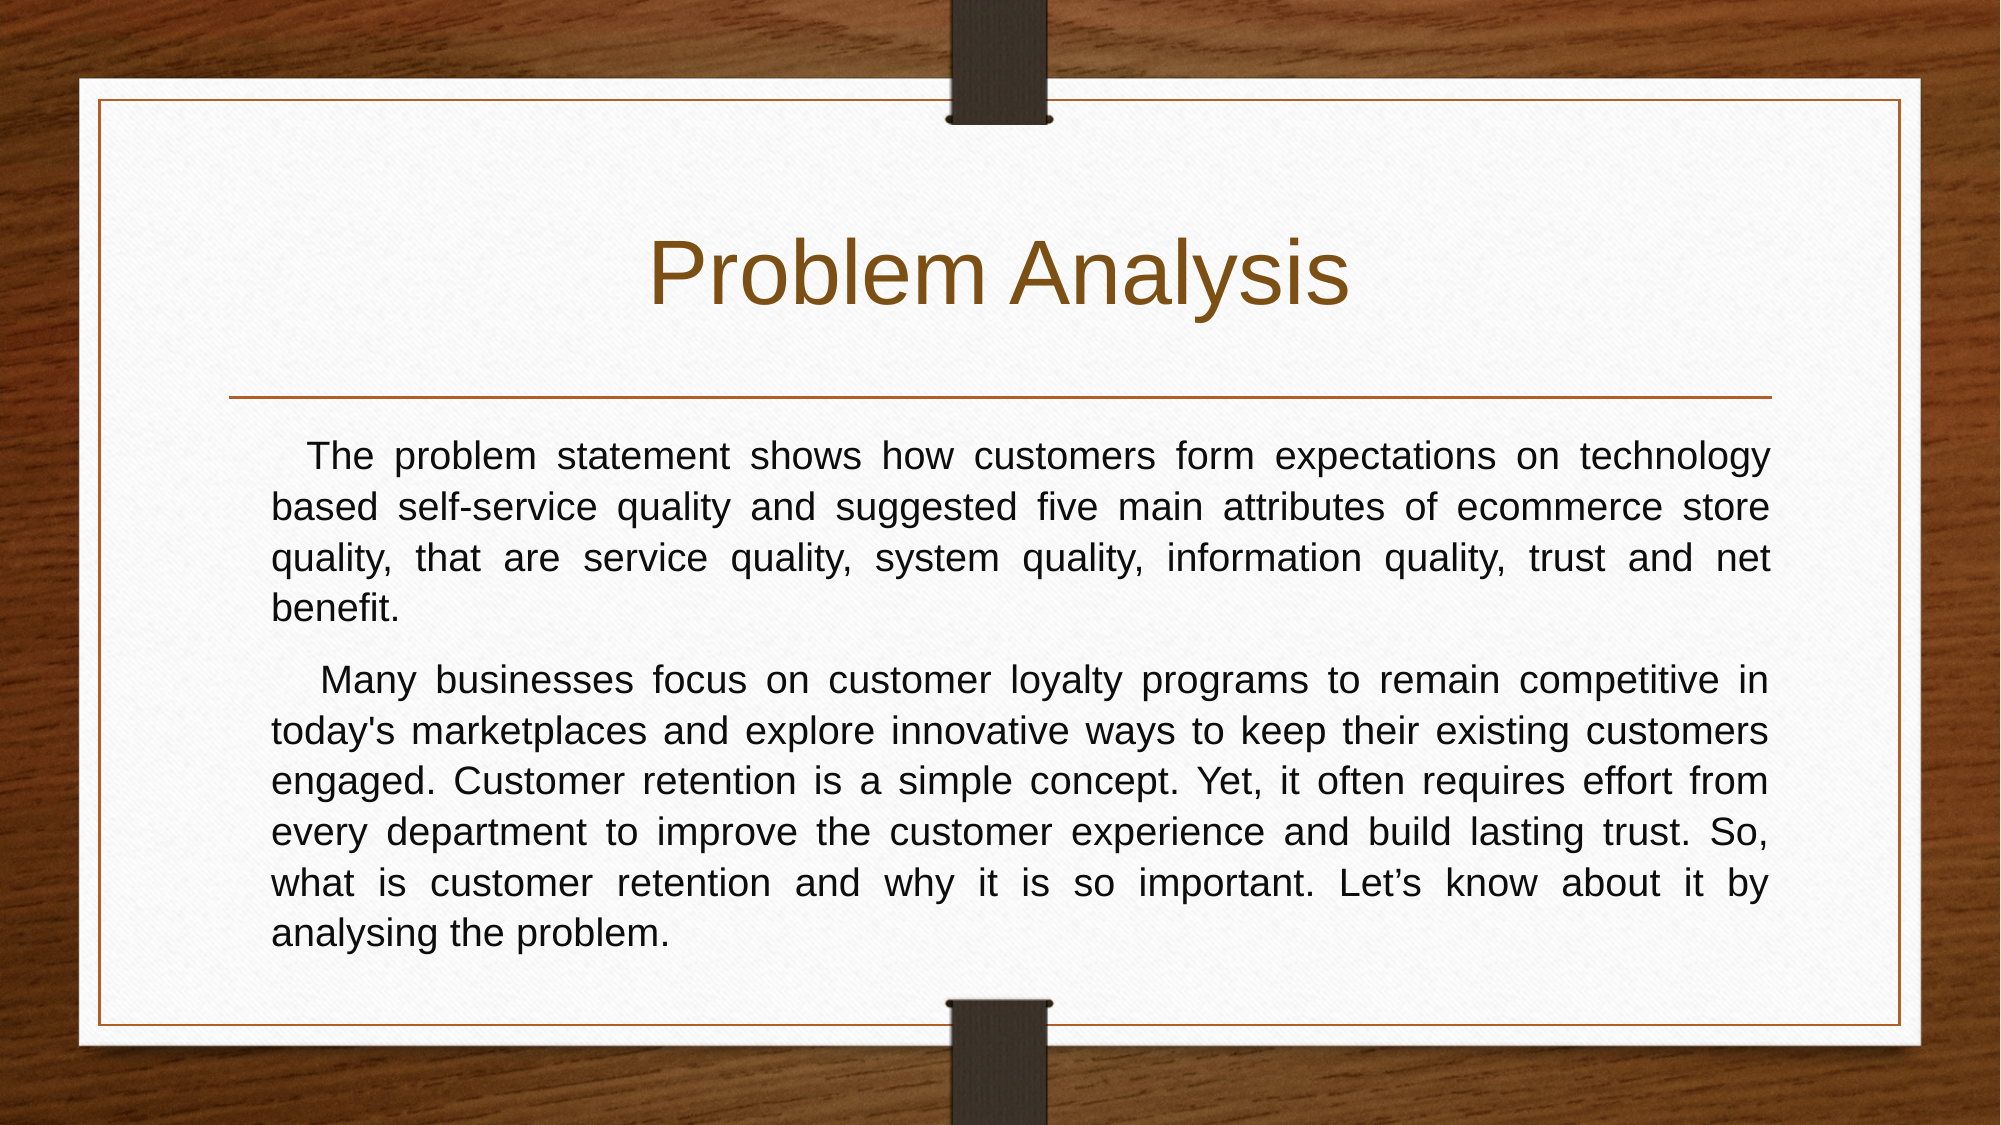

# Problem Analysis
    The problem statement shows how customers form expectations on technology based self-service quality and suggested five main attributes of ecommerce store quality, that are service quality, system quality, information quality, trust and net benefit.
     Many businesses focus on customer loyalty programs to remain competitive in today's marketplaces and explore innovative ways to keep their existing customers engaged. Customer retention is a simple concept. Yet, it often requires effort from every department to improve the customer experience and build lasting trust. So, what is customer retention and why it is so important. Let’s know about it by analysing the problem.